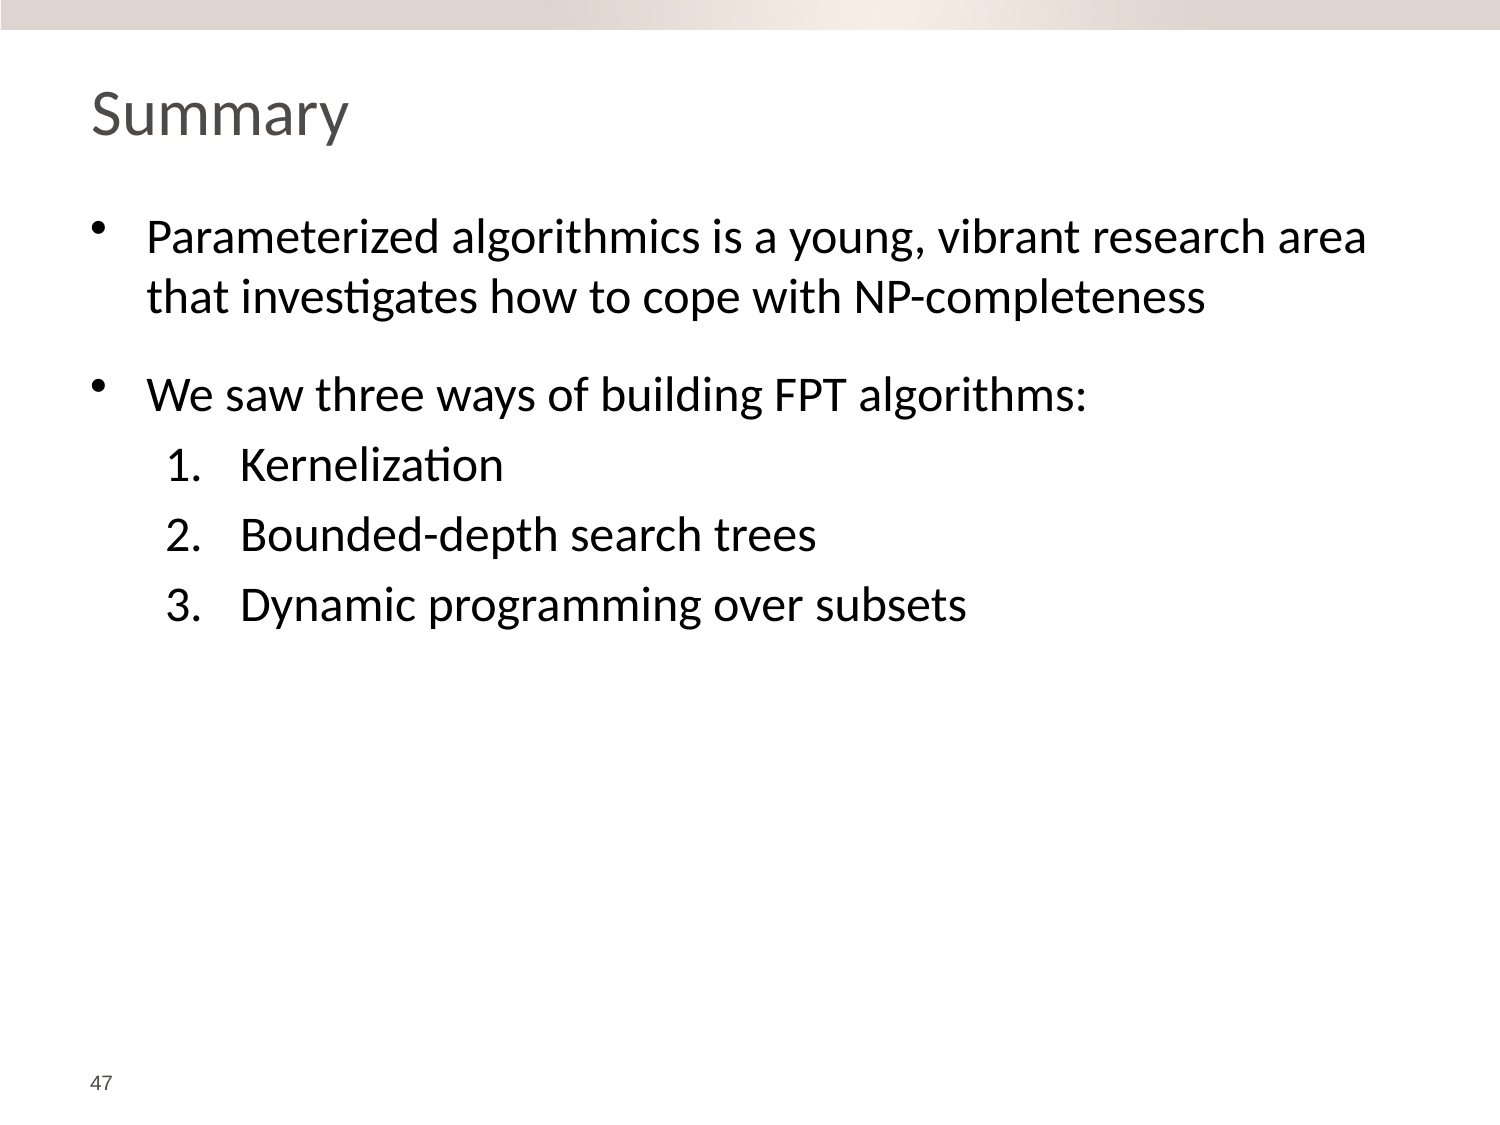

# Summary
Parameterized algorithmics is a young, vibrant research area that investigates how to cope with NP-completeness
We saw three ways of building FPT algorithms:
Kernelization
Bounded-depth search trees
Dynamic programming over subsets
47